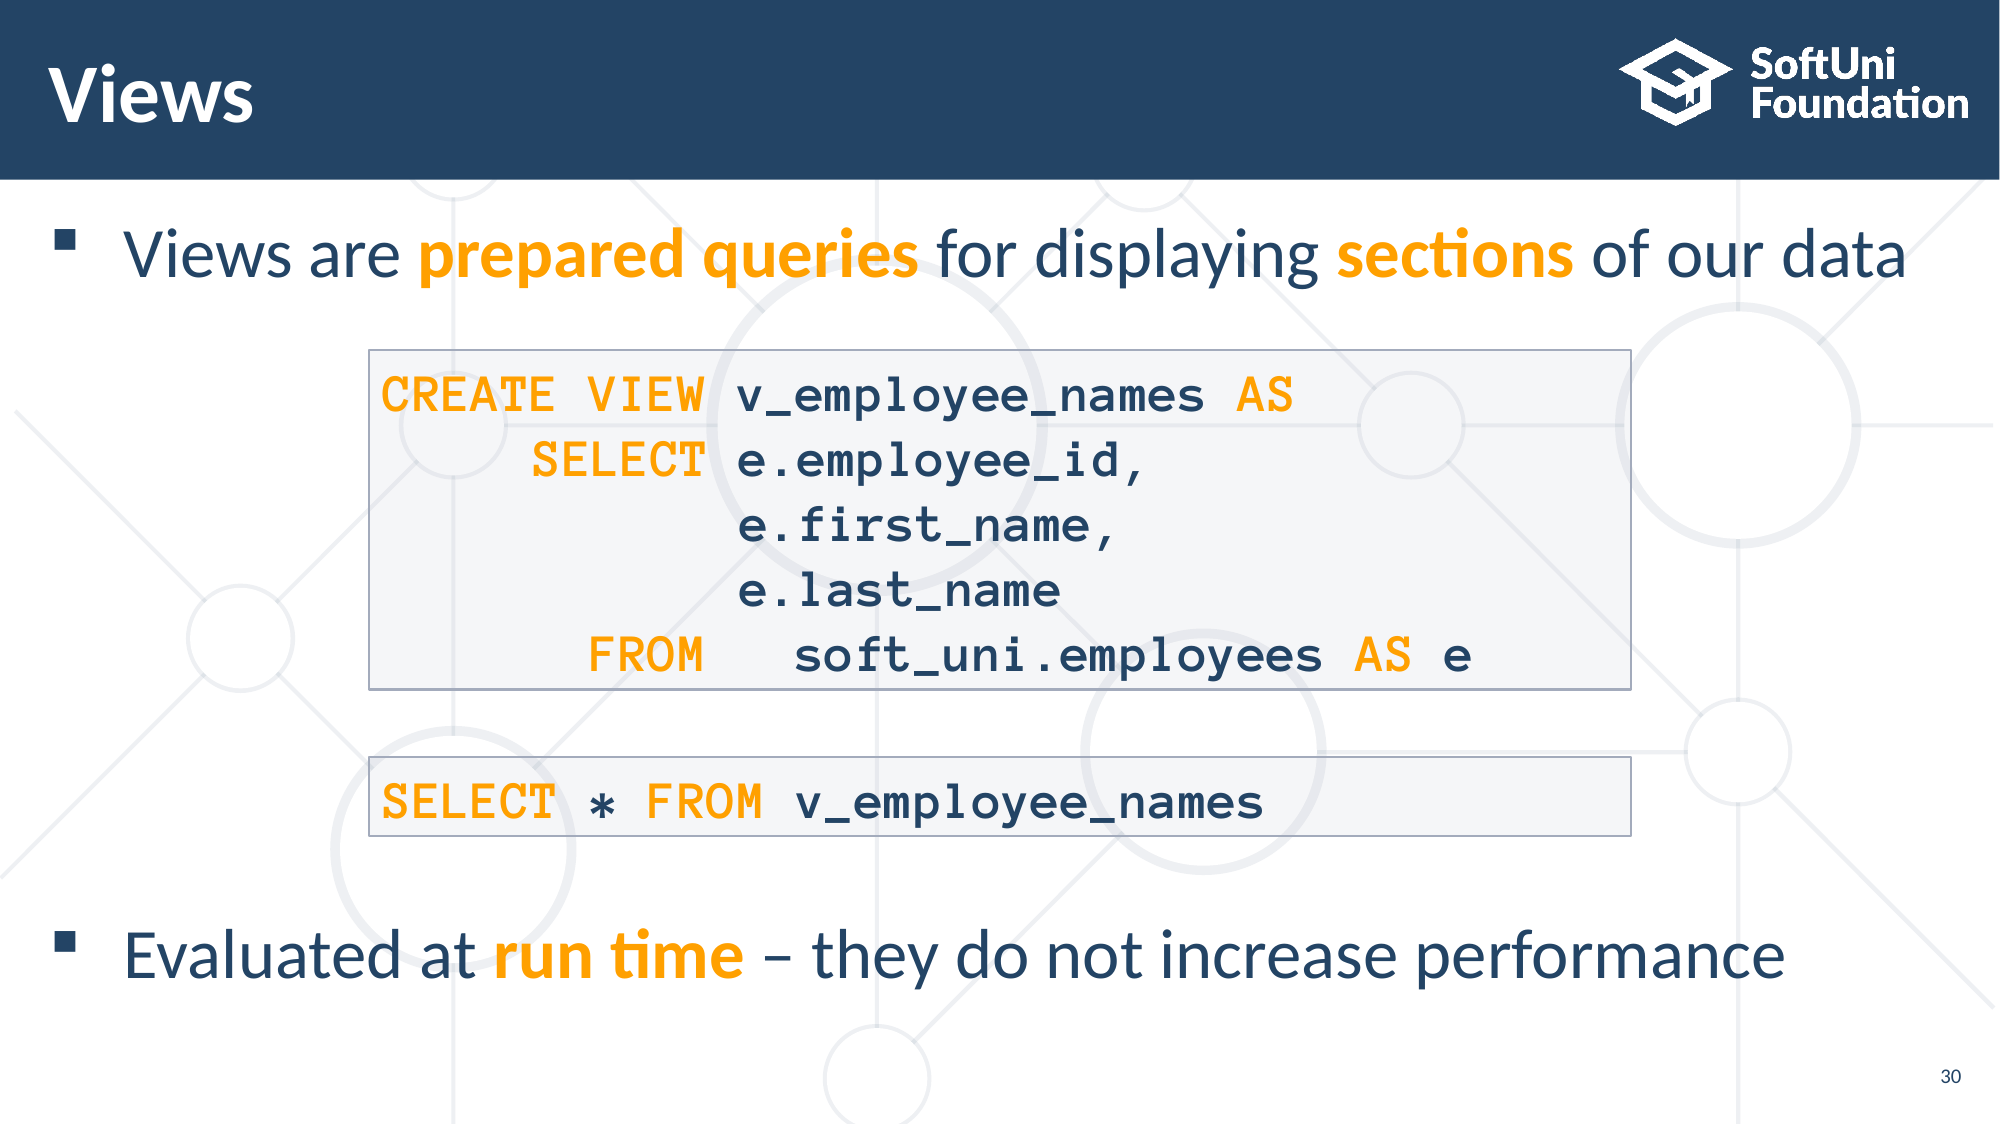

# Views
Views are prepared queries for displaying sections of our data
Evaluated at run time – they do not increase performance
CREATE VIEW v_employee_names AS
	SELECT e.employee_id,
	       e.first_name,
	       e.last_name
       FROM   soft_uni.employees AS e
SELECT * FROM v_employee_names
30